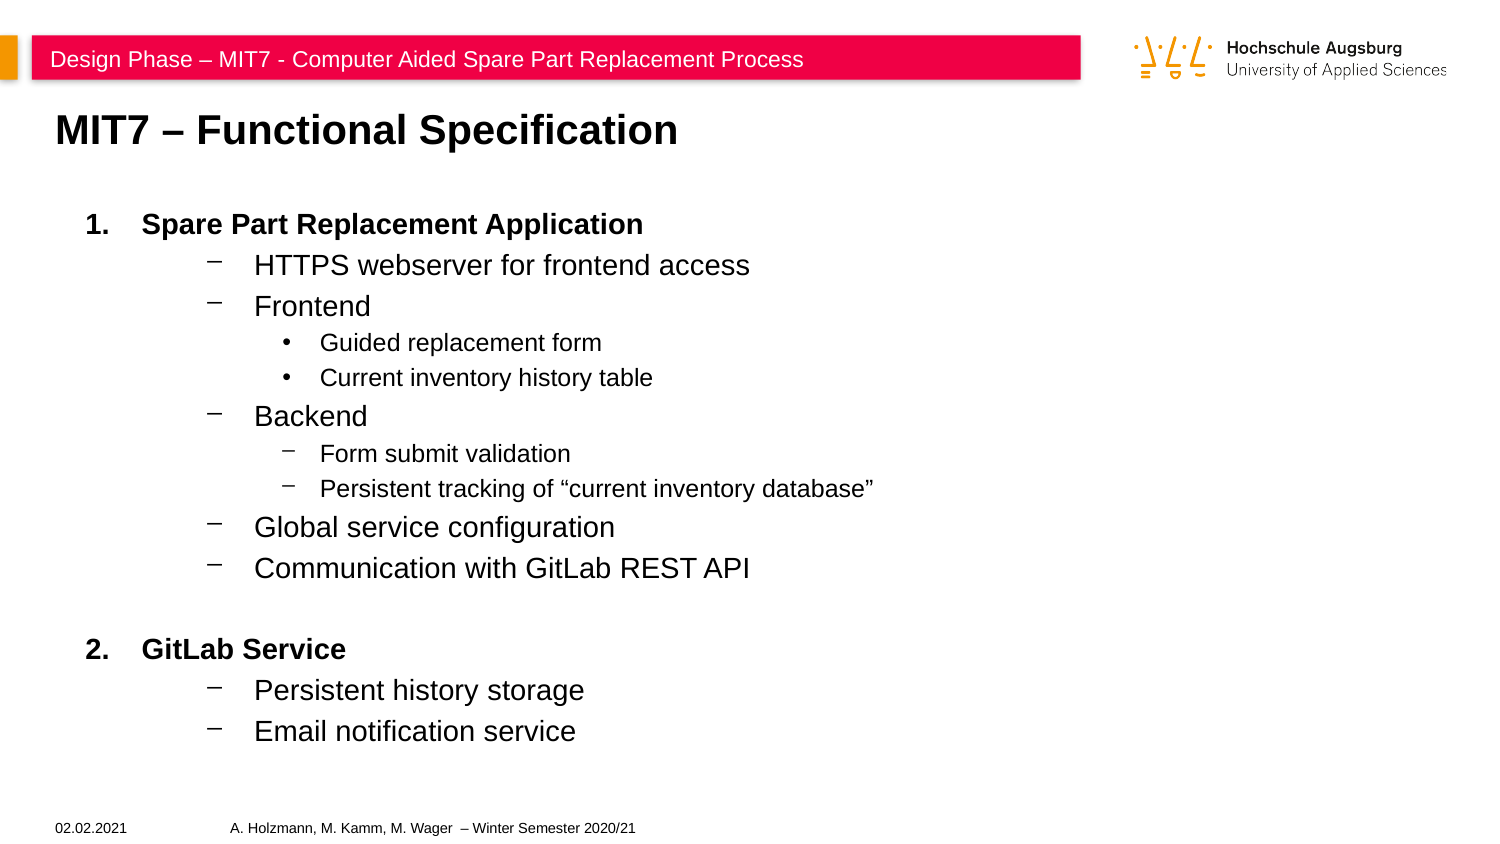

Design Phase – MIT7 - Computer Aided Spare Part Replacement Process
MIT7 – Functional Specification

Spare Part Replacement Application
HTTPS webserver for frontend access
Frontend
Guided replacement form
Current inventory history table
Backend
Form submit validation
Persistent tracking of “current inventory database”
Global service configuration
Communication with GitLab REST API

GitLab Service
Persistent history storage
Email notification service
02.02.2021
A. Holzmann, M. Kamm, M. Wager  – Winter Semester 2020/21